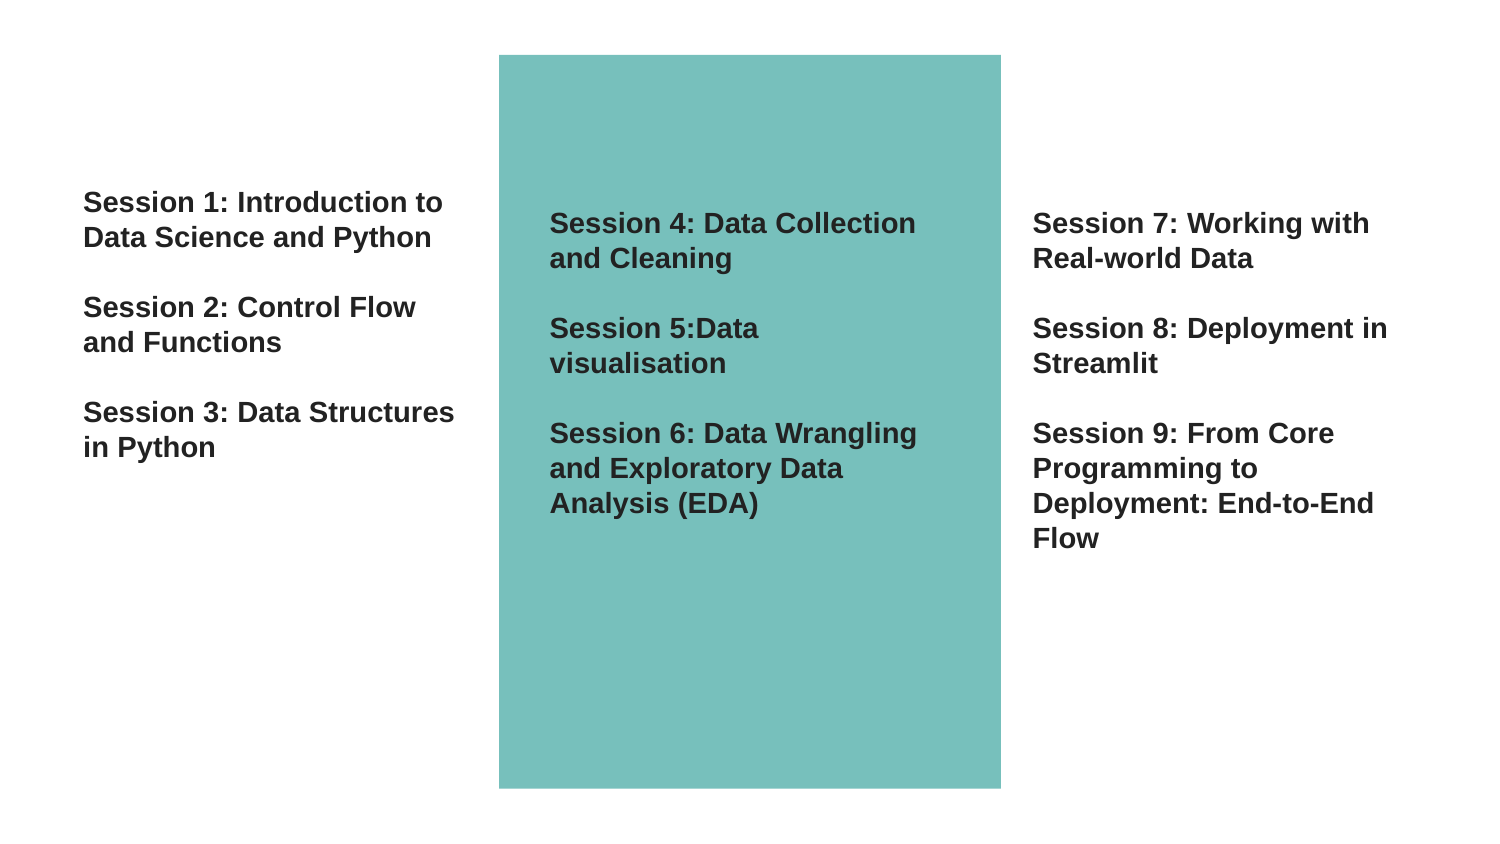

Session 1: Introduction to
Data Science and Python

Session 2: Control Flow
and Functions

Session 3: Data Structures in Python

Session 4: Data Collection and Cleaning

Session 5:Data
visualisation

Session 6: Data Wrangling
and Exploratory Data
Analysis (EDA)

Session 7: Working with
Real-world Data

Session 8: Deployment in
Streamlit

Session 9: From Core
Programming to
Deployment: End-to-End
Flow